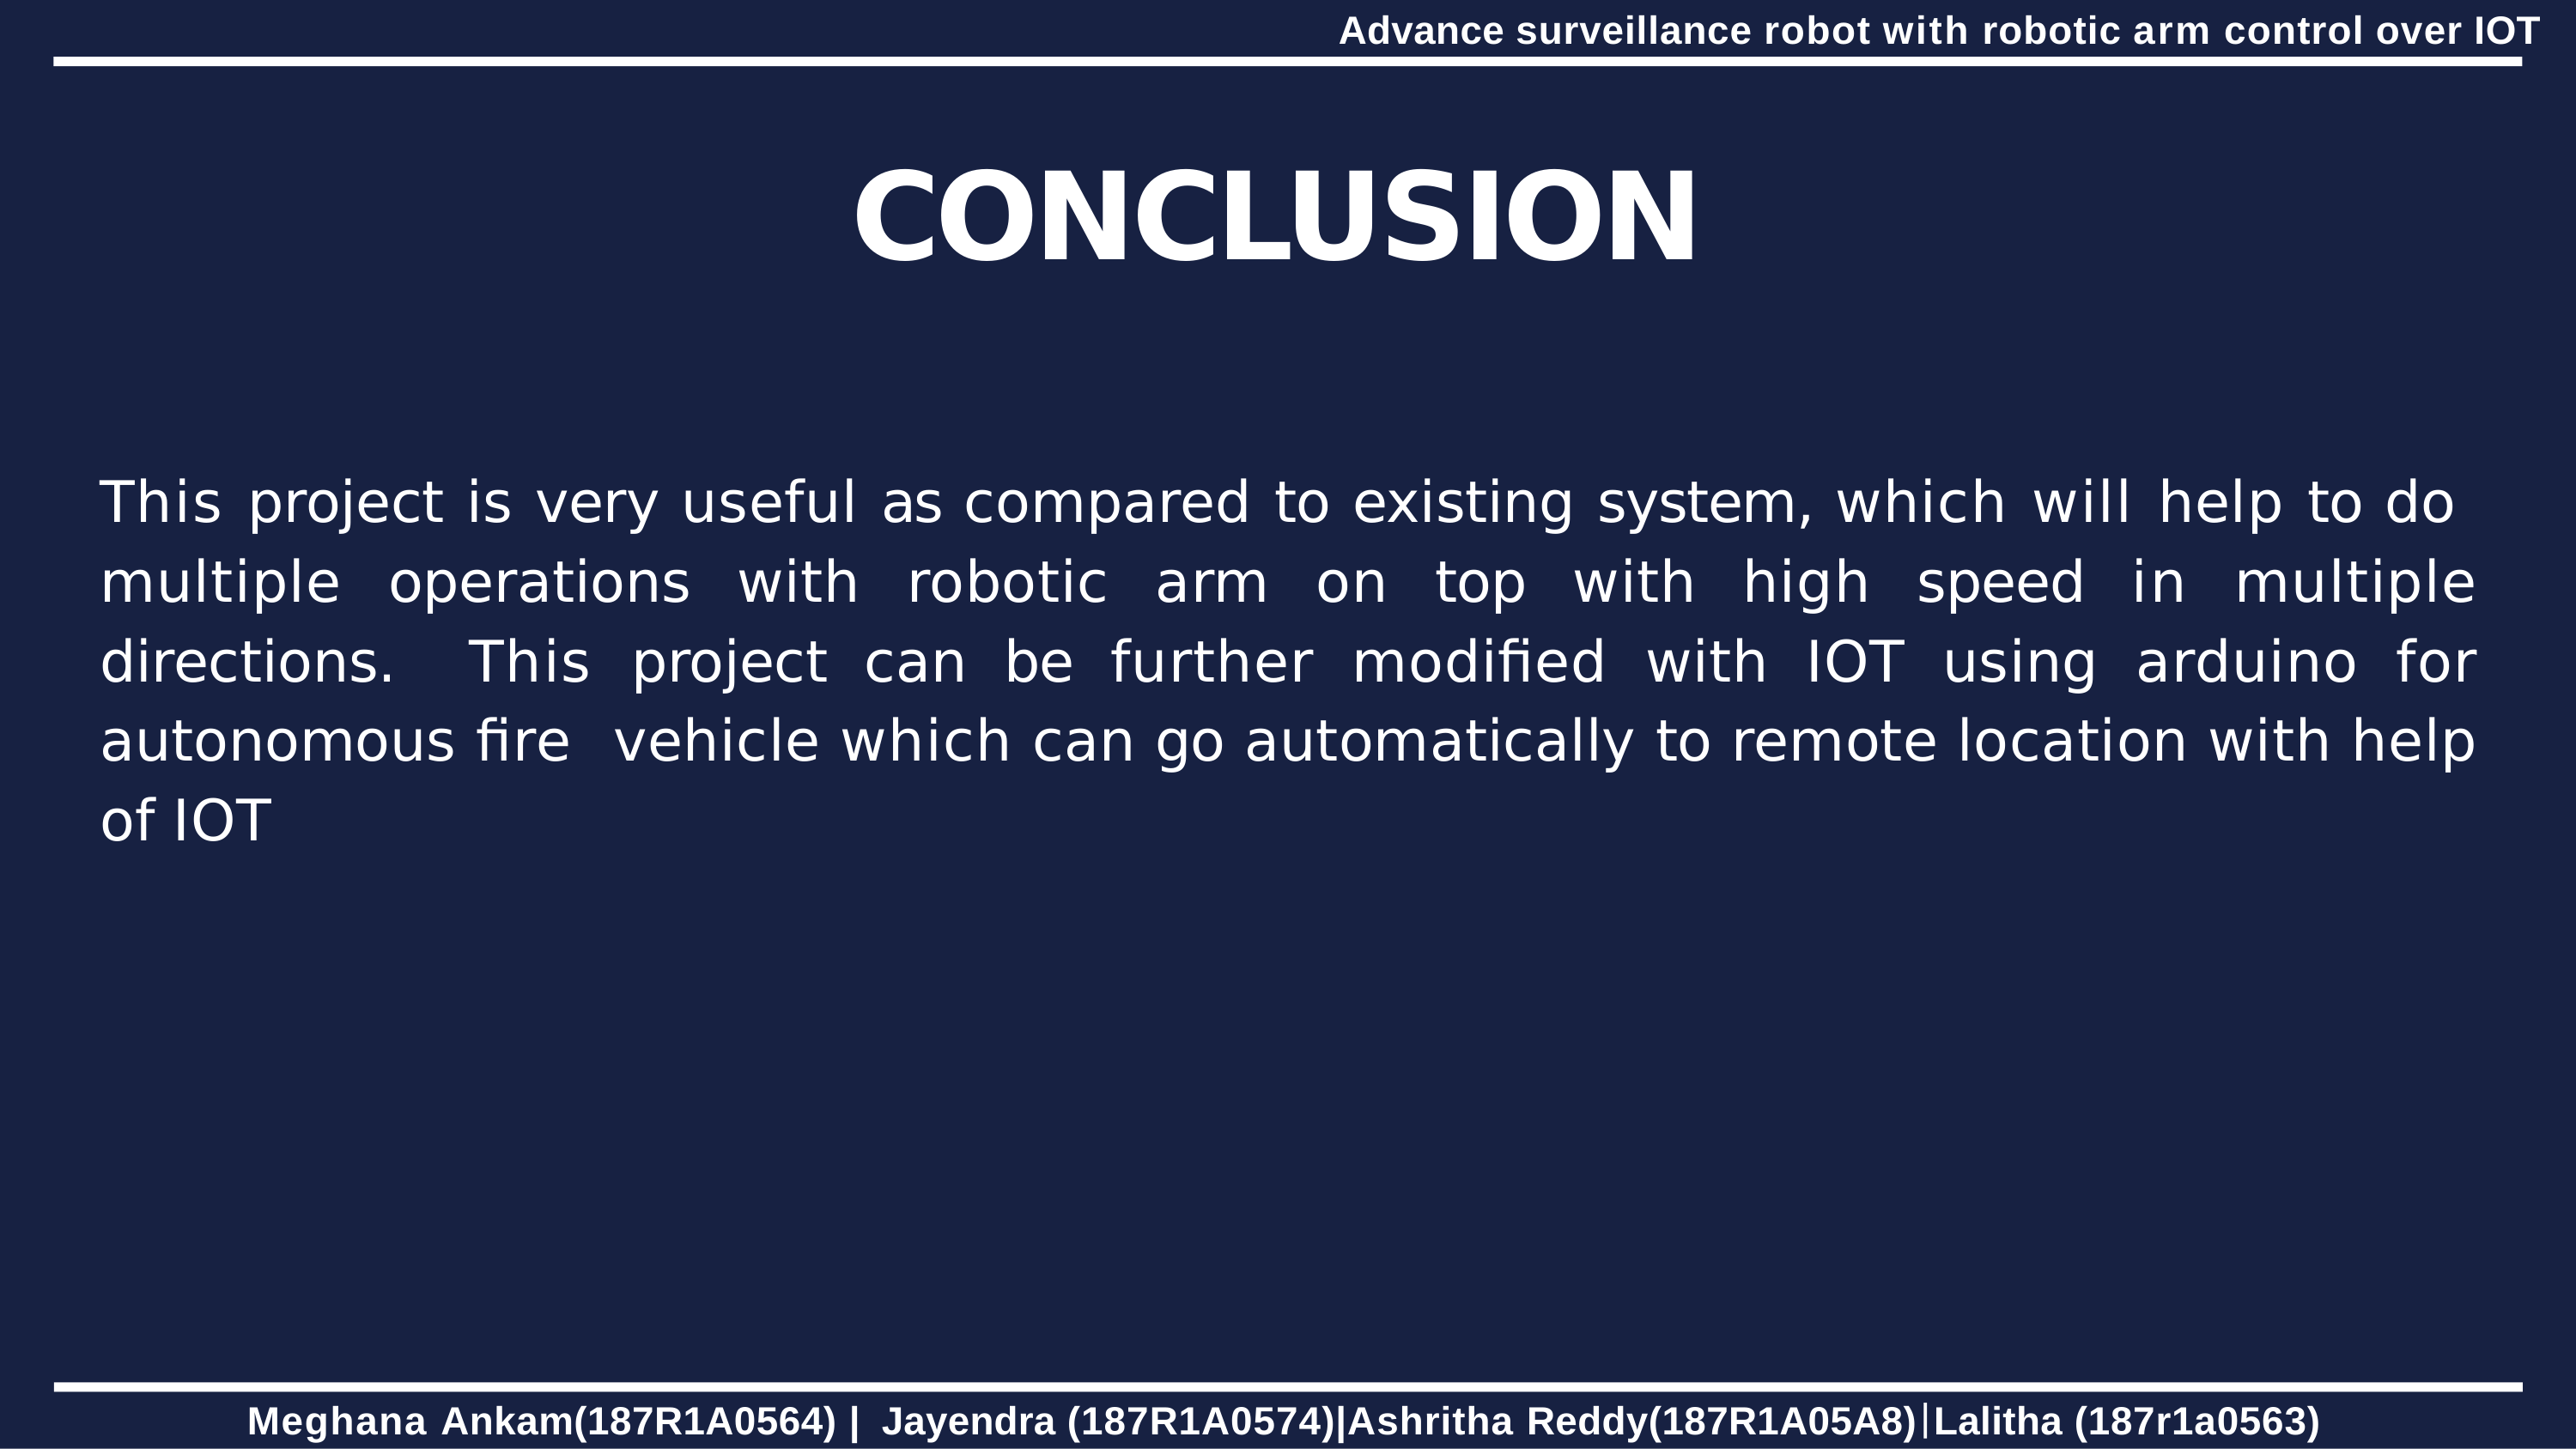

Advance surveillance robot with robotic arm control over IOT
# CONCLUSION
This project is very useful as compared to existing system, which will help to do  multiple operations with robotic arm on top with high speed in multiple directions.  This project can be further modified with IOT using arduino for autonomous fire  vehicle which can go automatically to remote location with help of IOT

Meghana Ankam(187R1A0564) | Jayendra (187R1A0574)|Ashritha Reddy(187R1A05A8)|Lalitha (187r1a0563)